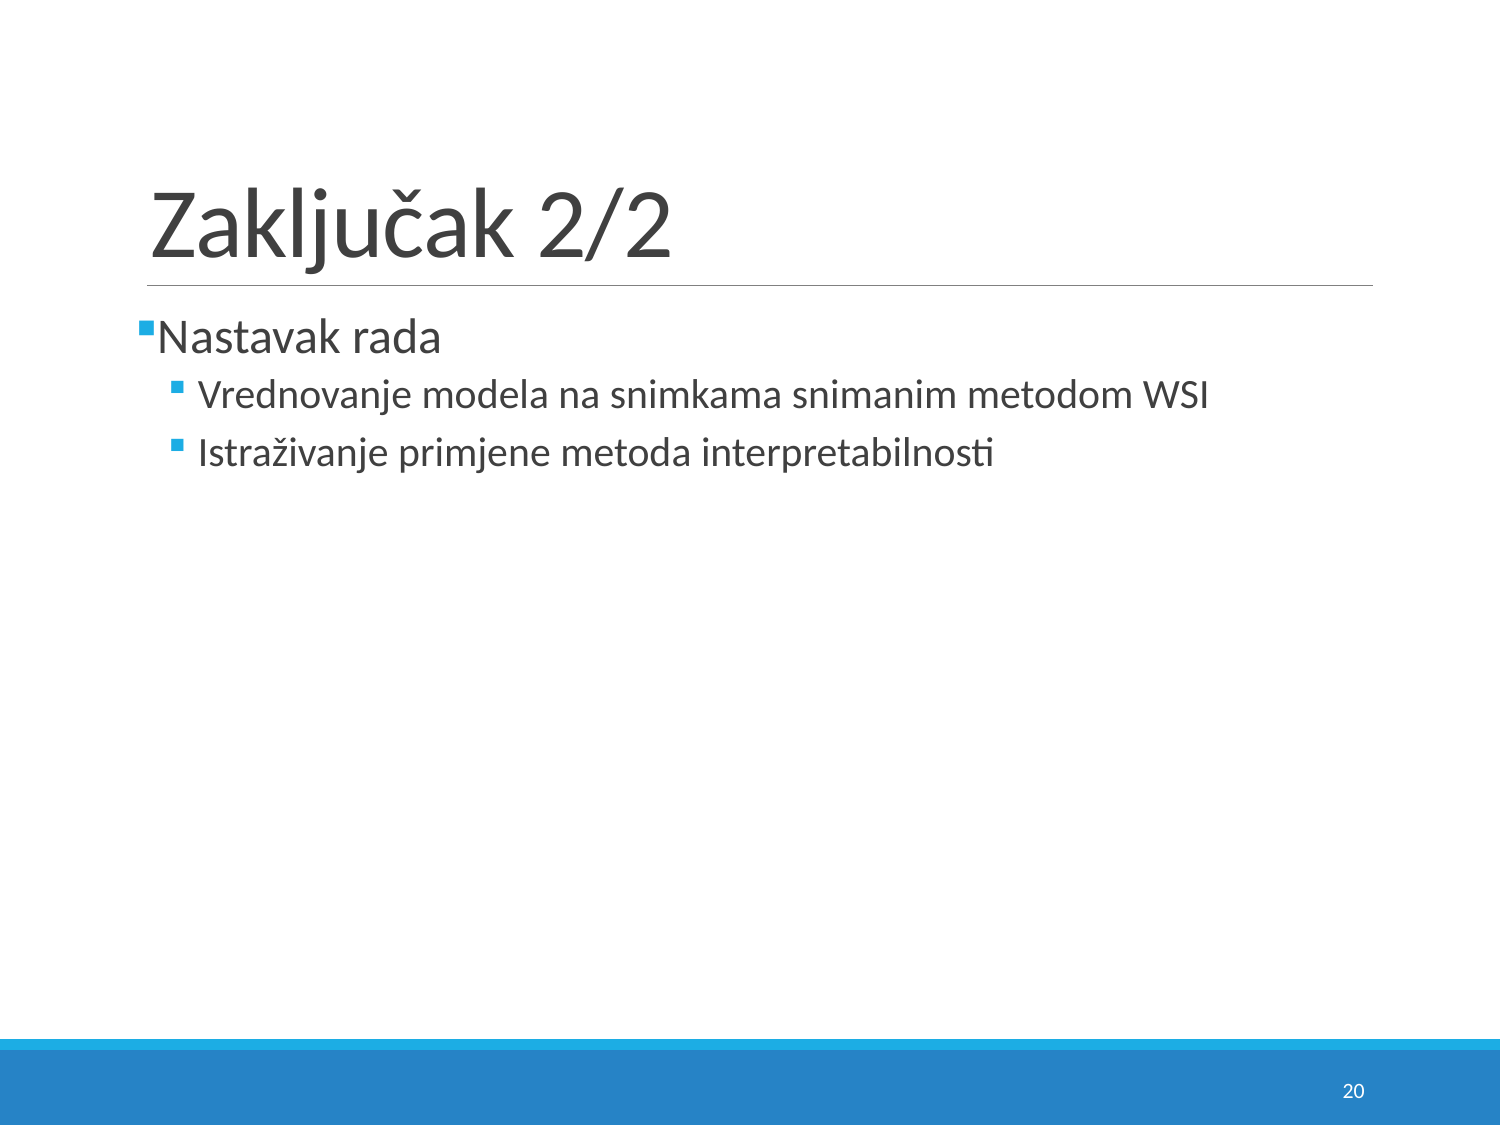

# Zaključak 2/2
Nastavak rada
Vrednovanje modela na snimkama snimanim metodom WSI
Istraživanje primjene metoda interpretabilnosti
20